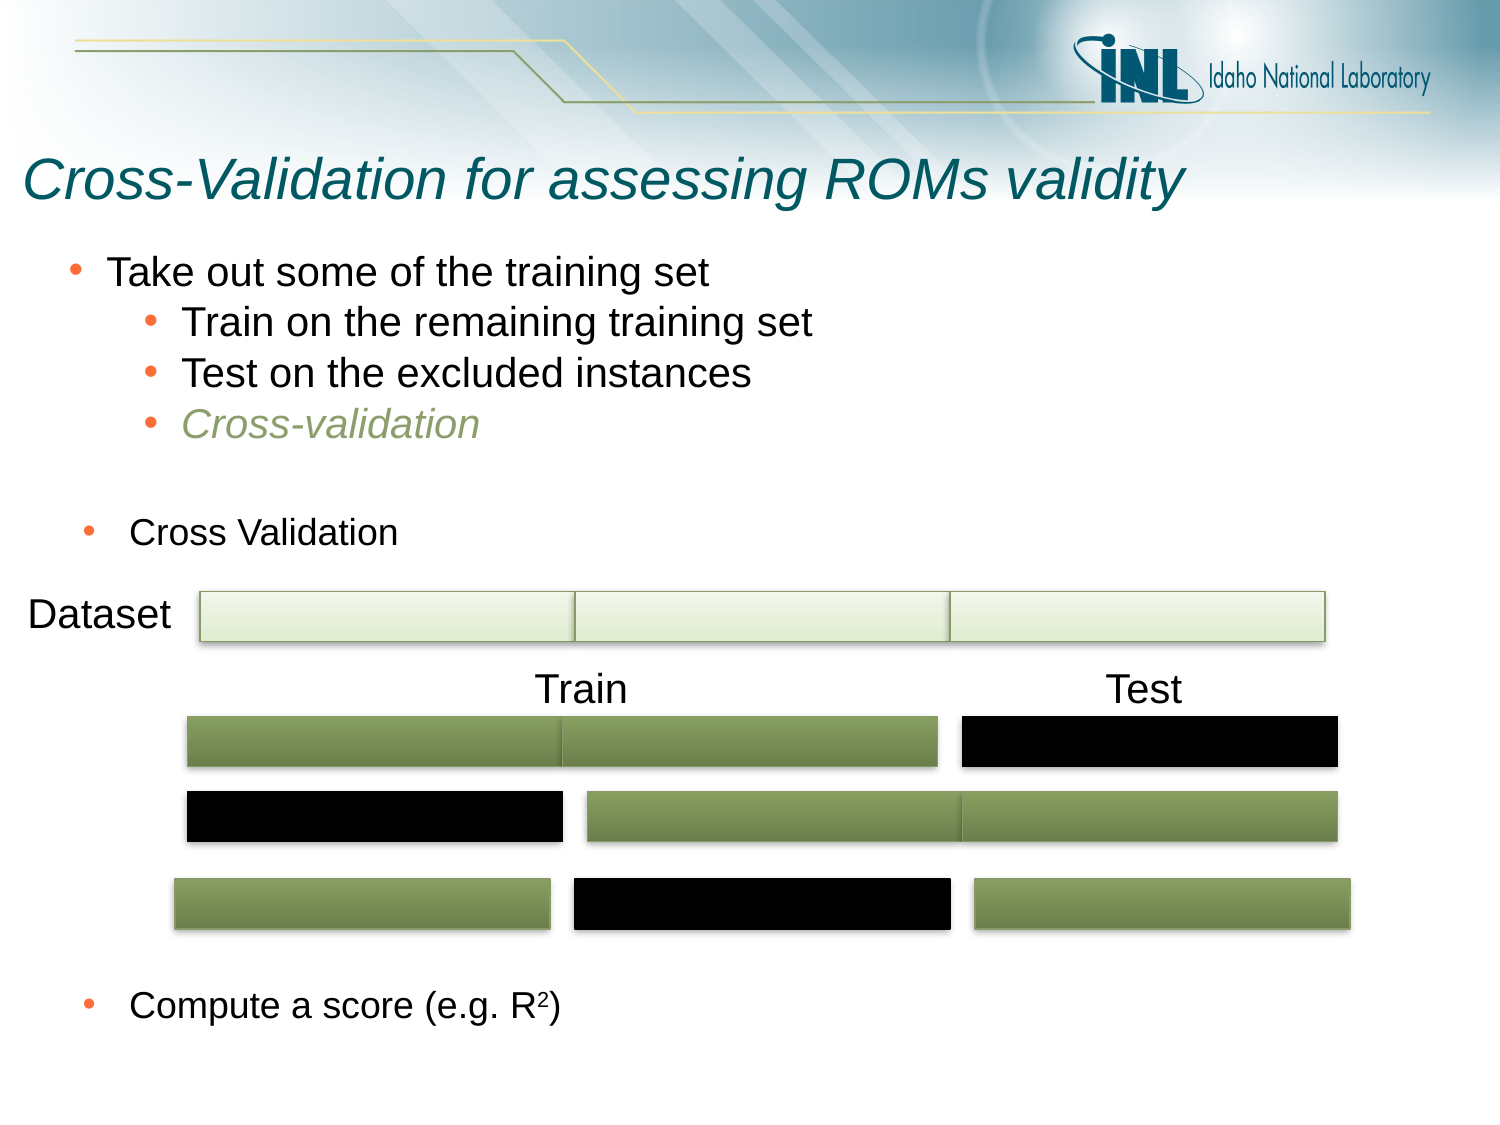

# Cross-Validation for assessing ROMs validity
Take out some of the training set
Train on the remaining training set
Test on the excluded instances
Cross-validation
Cross Validation

Compute a score (e.g. R2)
Dataset

Train
Test